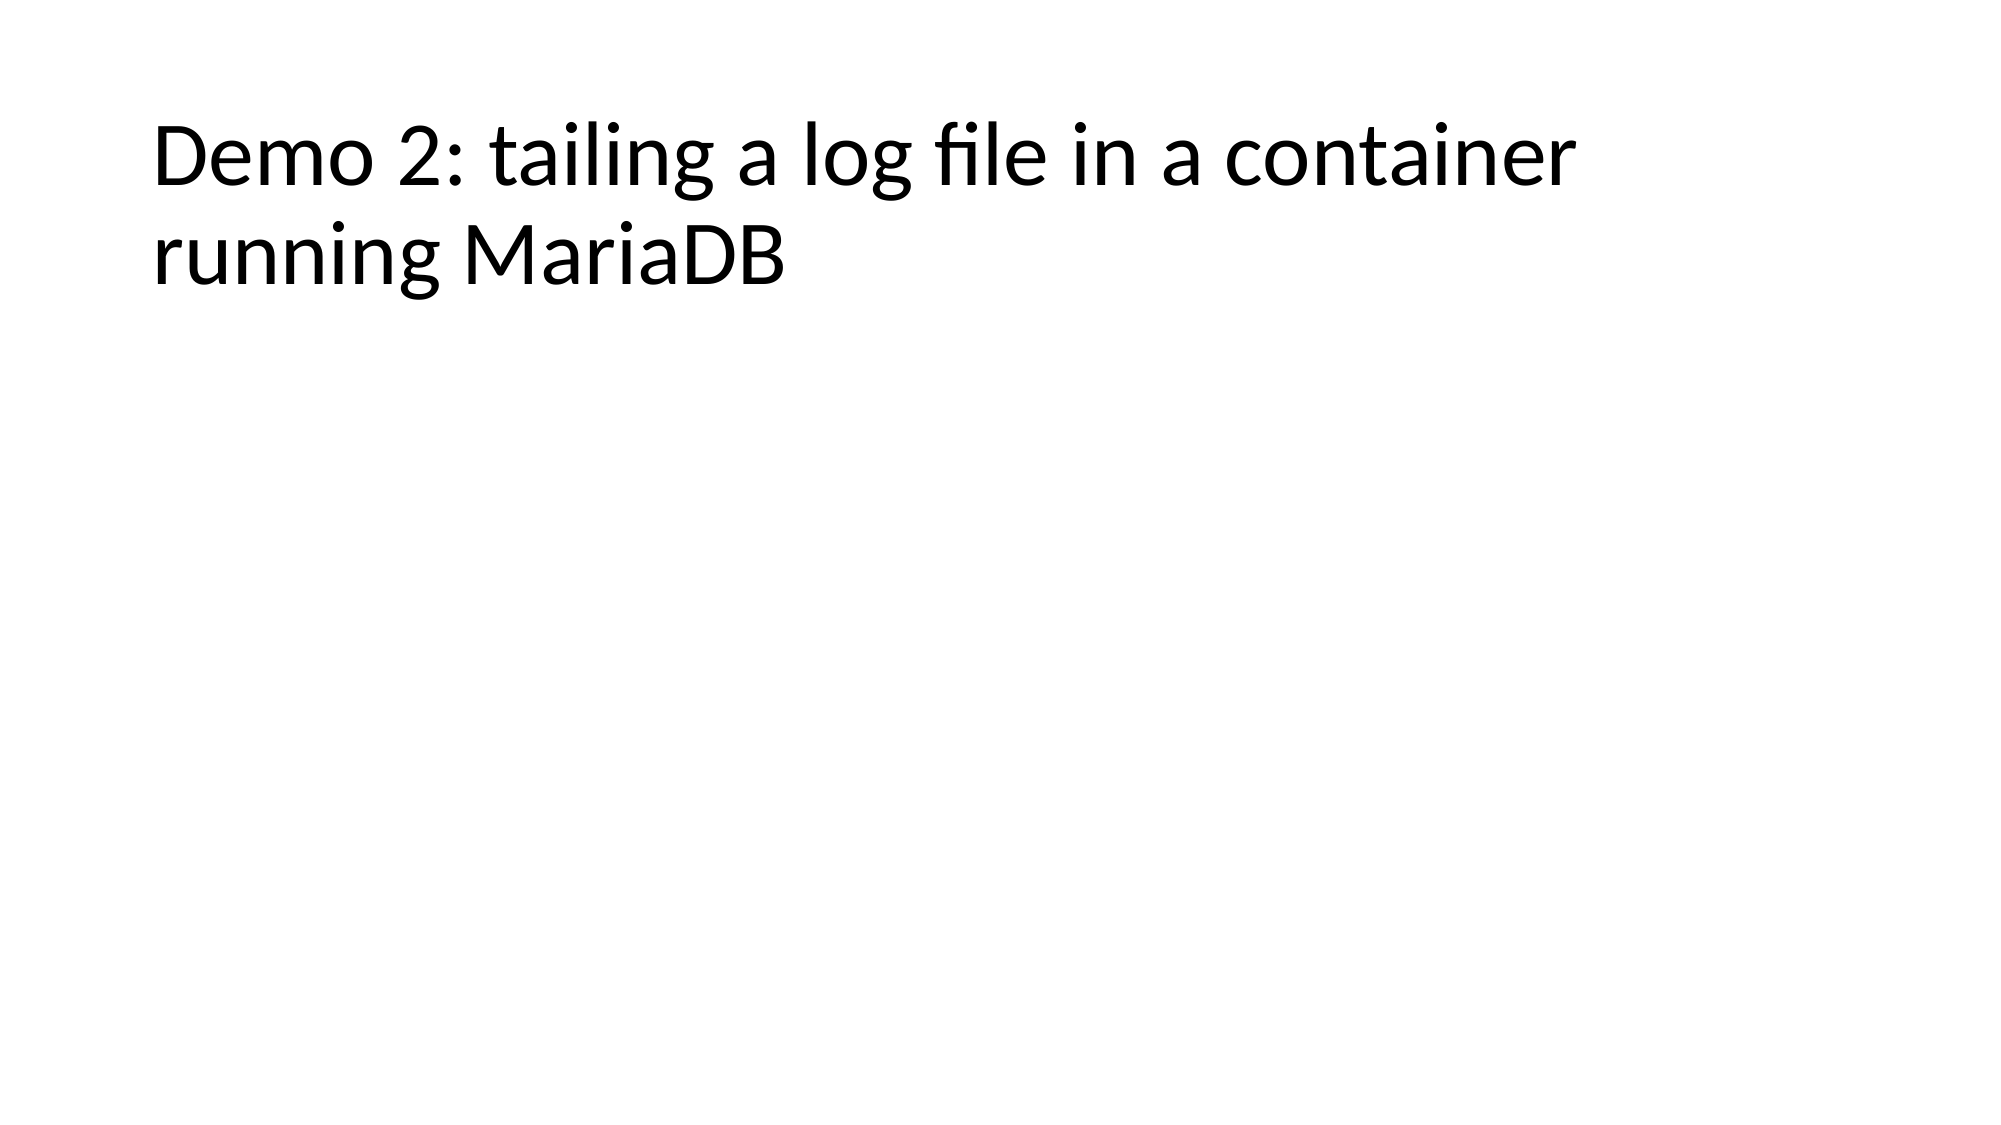

# Demo 2: tailing a log file in a container running MariaDB